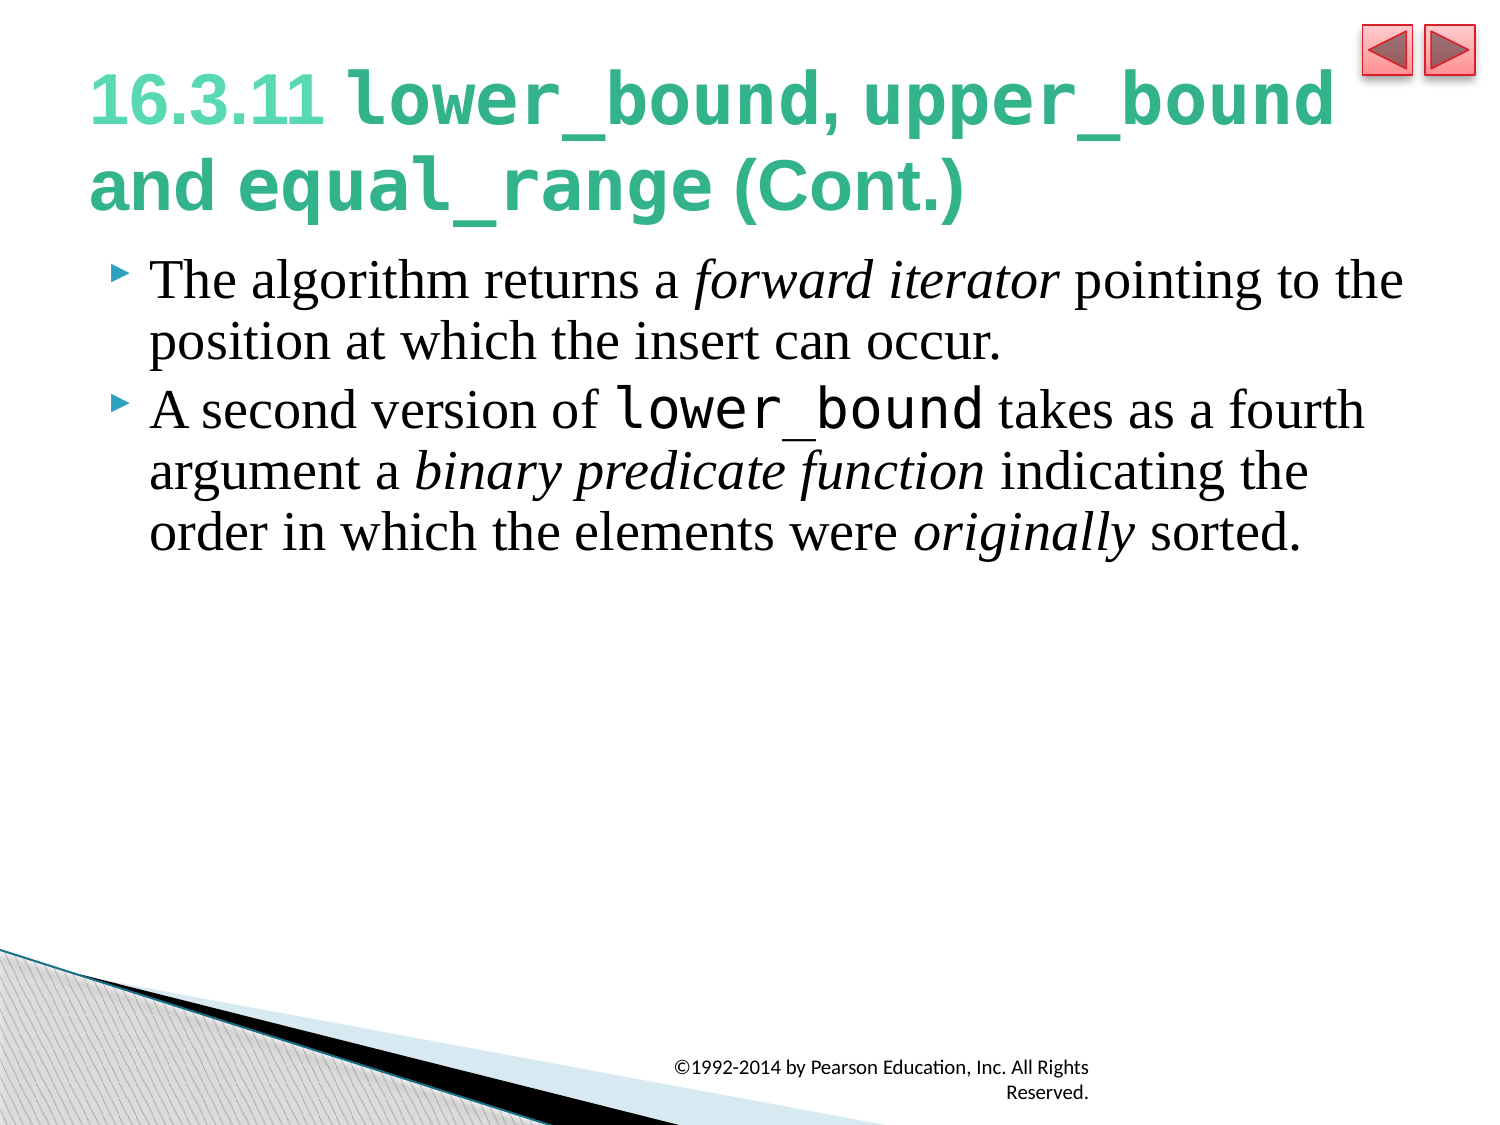

# 16.3.11 lower_bound, upper_bound and equal_range (Cont.)
The algorithm returns a forward iterator pointing to the position at which the insert can occur.
A second version of lower_bound takes as a fourth argument a binary predicate function indicating the order in which the elements were originally sorted.
©1992-2014 by Pearson Education, Inc. All Rights Reserved.